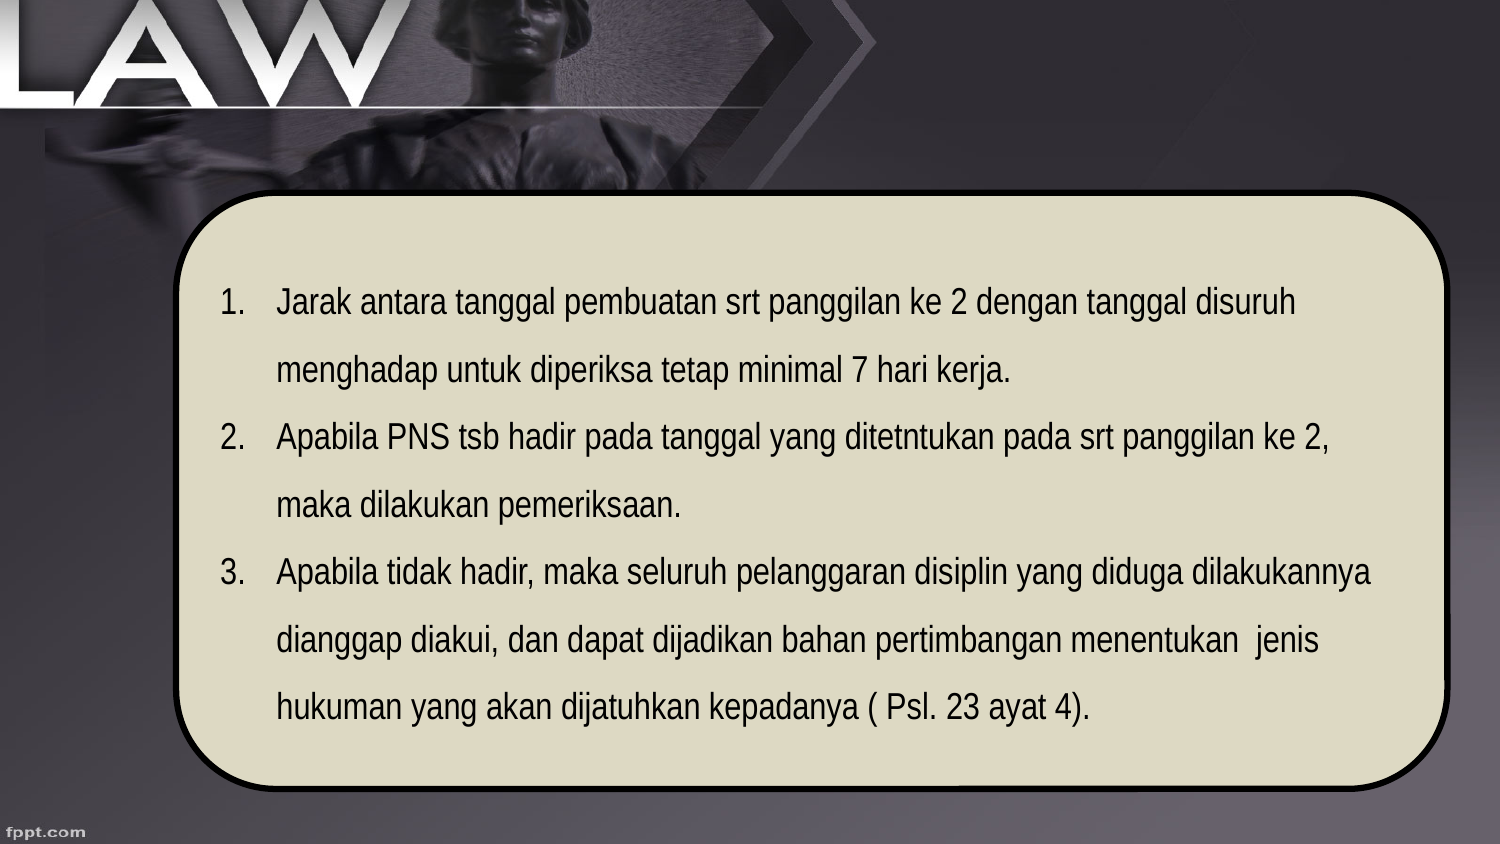

Jarak antara tanggal pembuatan srt panggilan ke 2 dengan tanggal disuruh menghadap untuk diperiksa tetap minimal 7 hari kerja.
Apabila PNS tsb hadir pada tanggal yang ditetntukan pada srt panggilan ke 2, maka dilakukan pemeriksaan.
Apabila tidak hadir, maka seluruh pelanggaran disiplin yang diduga dilakukannya dianggap diakui, dan dapat dijadikan bahan pertimbangan menentukan  jenis hukuman yang akan dijatuhkan kepadanya ( Psl. 23 ayat 4).